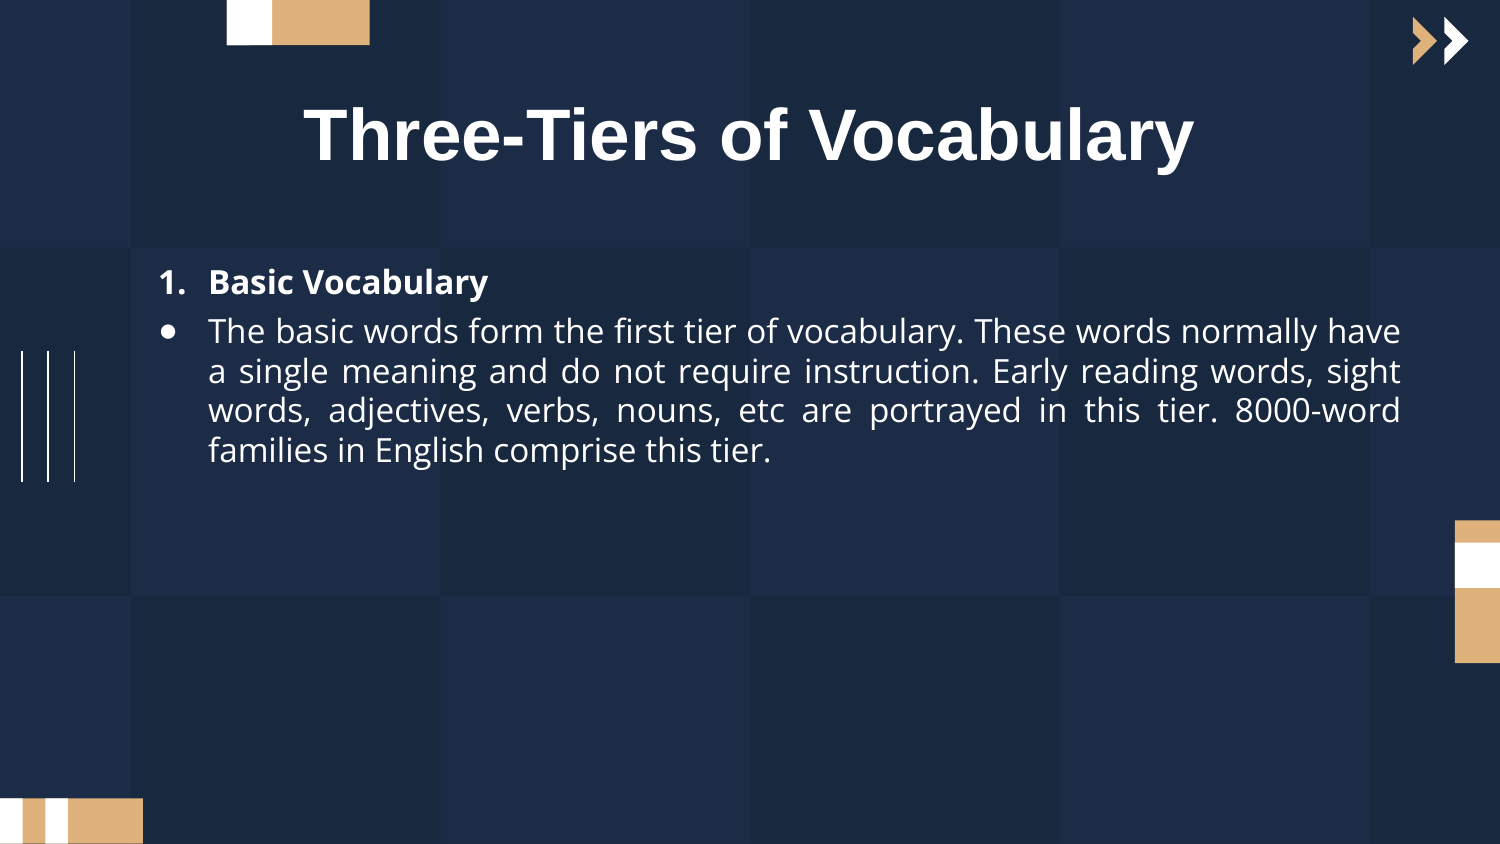

# Three-Tiers of Vocabulary
Basic Vocabulary
The basic words form the first tier of vocabulary. These words normally have a single meaning and do not require instruction. Early reading words, sight words, adjectives, verbs, nouns, etc are portrayed in this tier. 8000-word families in English comprise this tier.